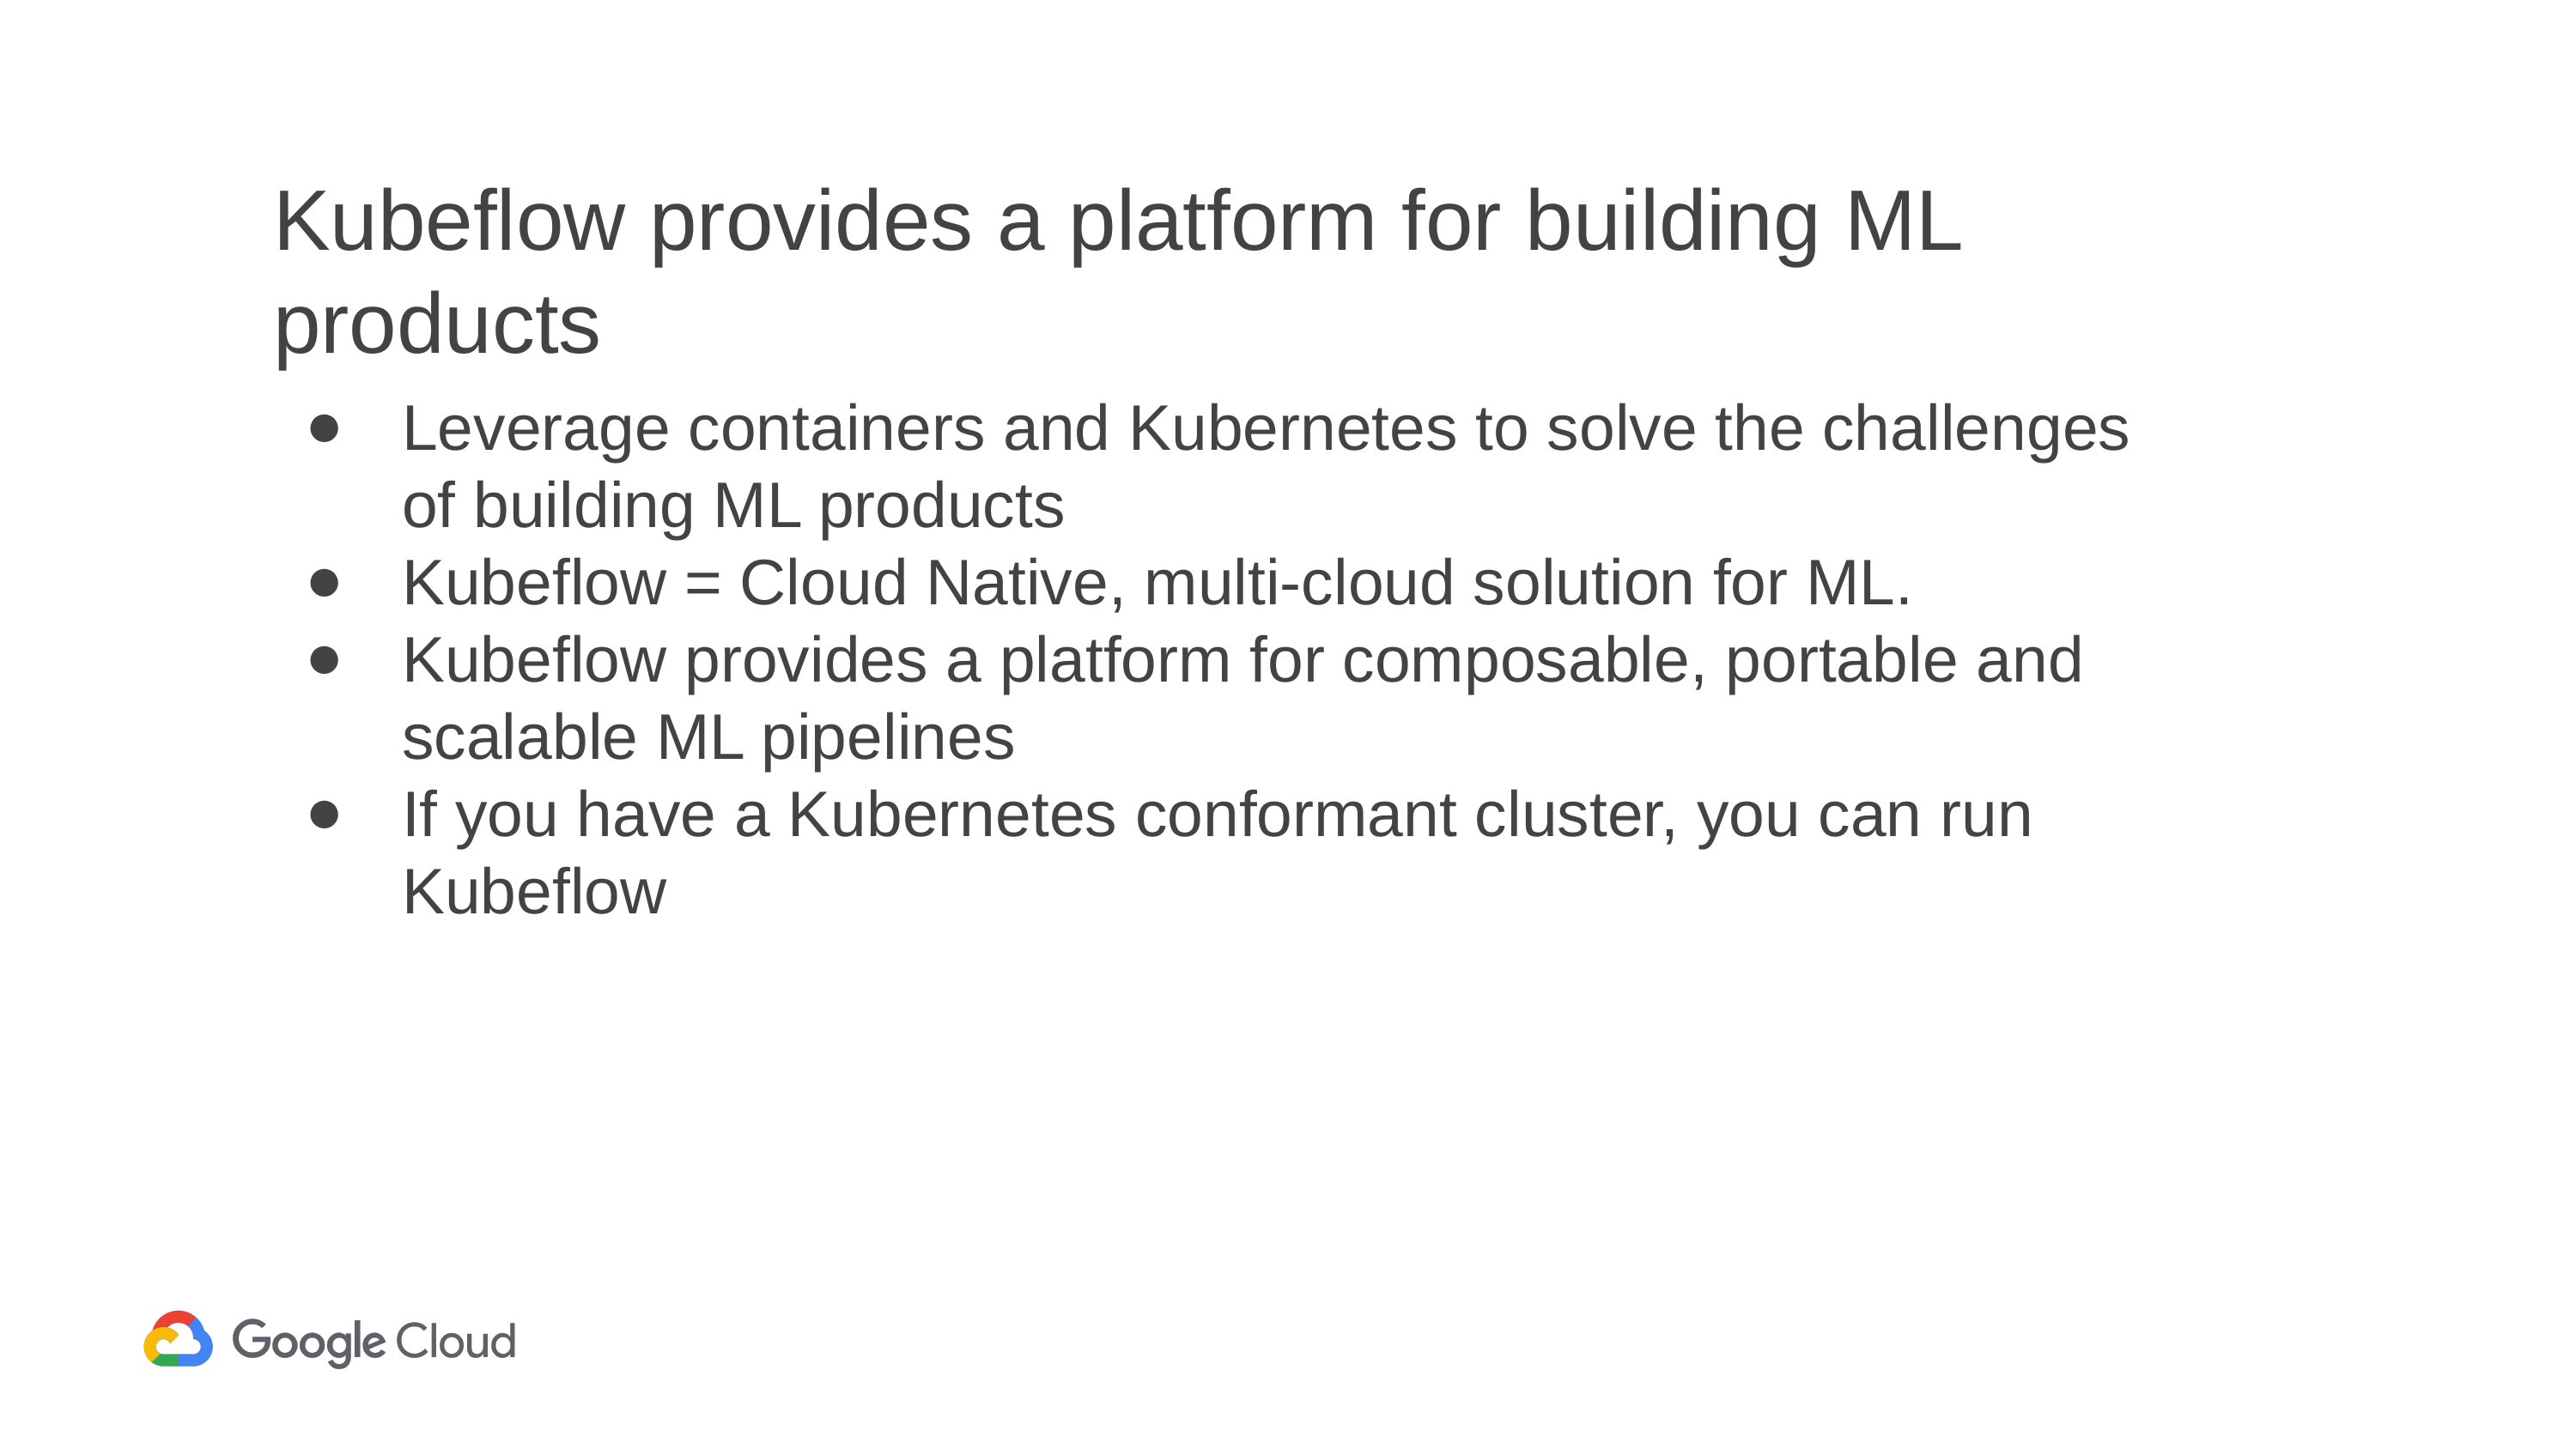

# Kubeflow provides a platform for building ML products

Leverage containers and Kubernetes to solve the challenges of building ML products
Kubeflow = Cloud Native, multi-cloud solution for ML.
Kubeflow provides a platform for composable, portable and scalable ML pipelines
If you have a Kubernetes conformant cluster, you can run Kubeflow